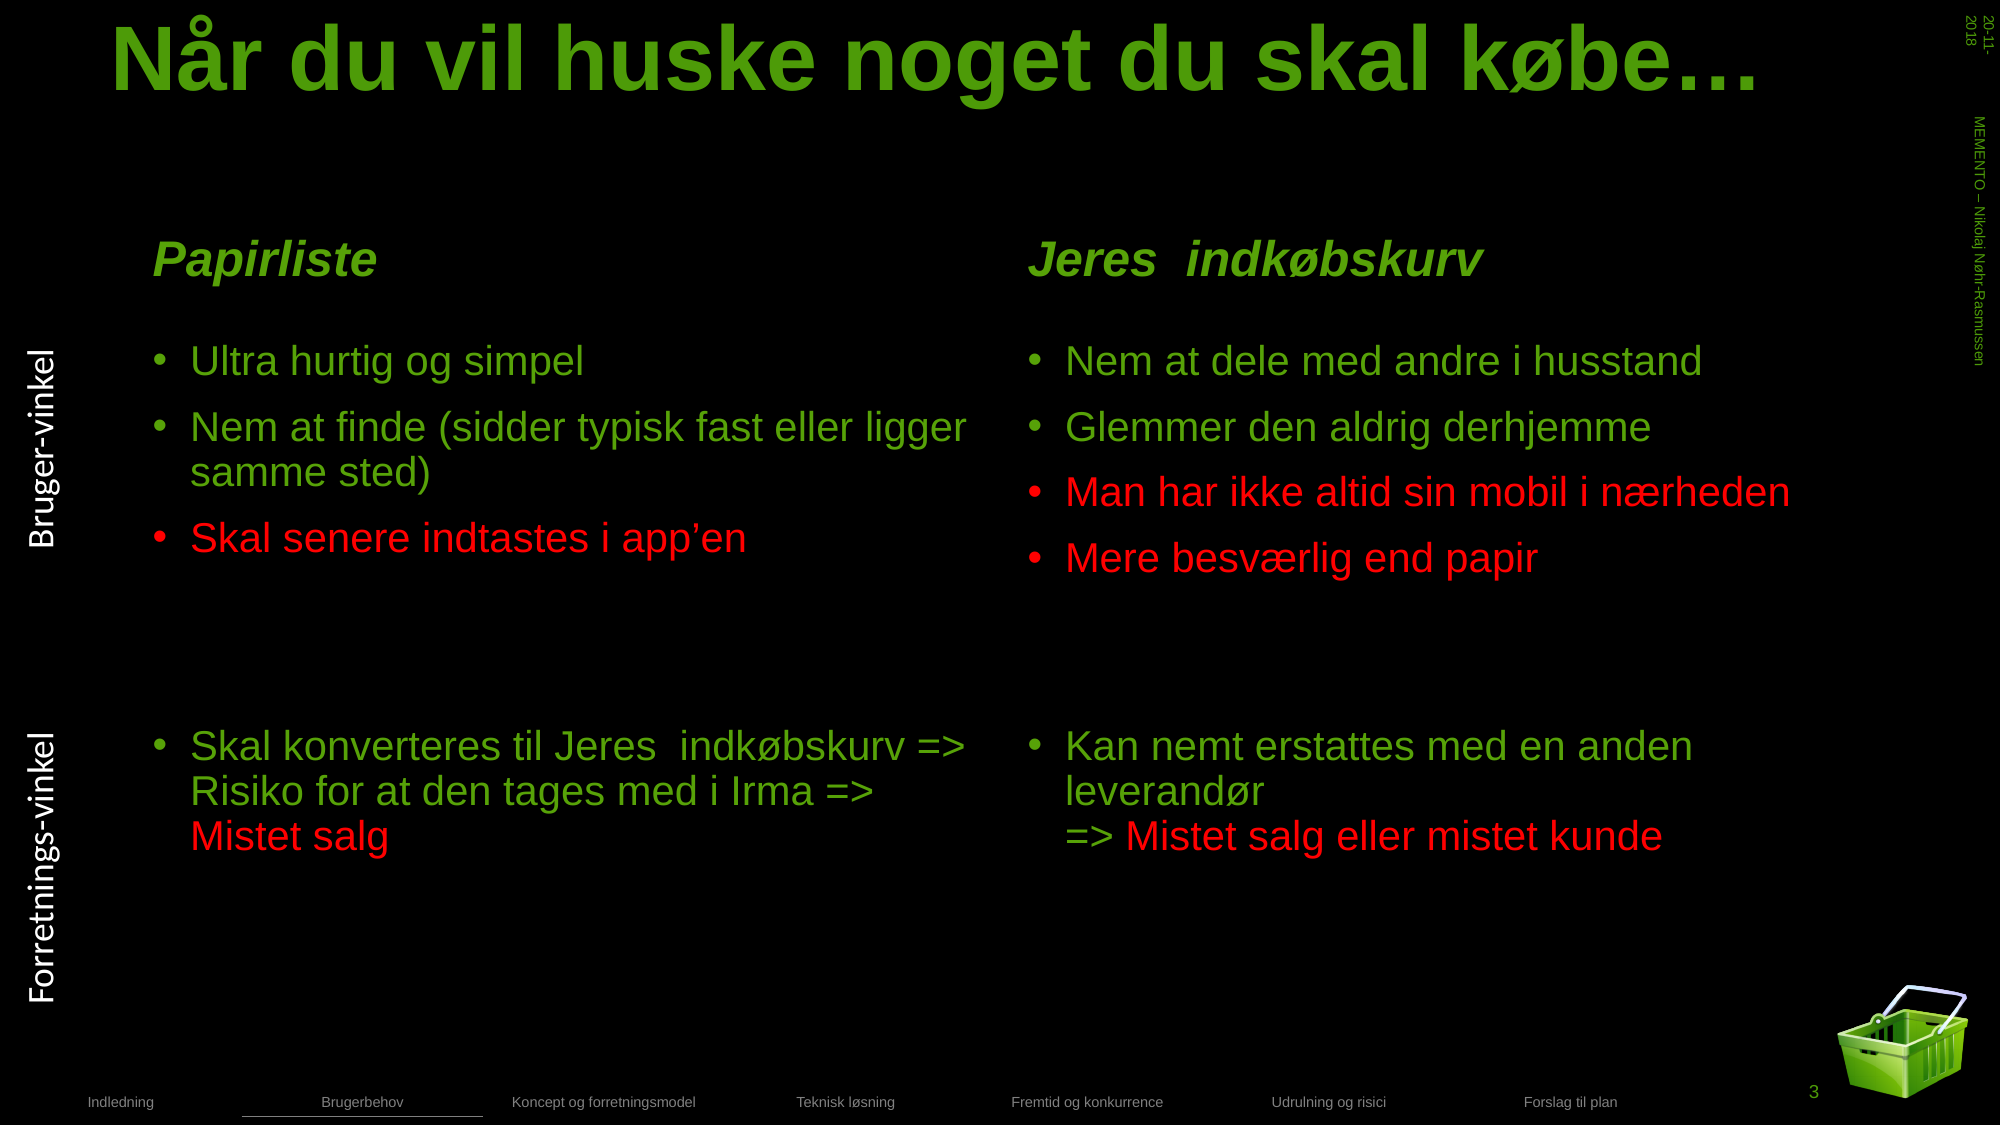

# Når du vil huske noget du skal købe…
20-11-2018
Papirliste
Jeres  indkøbskurv
Ultra hurtig og simpel
Nem at finde (sidder typisk fast eller ligger samme sted)
Skal senere indtastes i app’en
Nem at dele med andre i husstand
Glemmer den aldrig derhjemme
Man har ikke altid sin mobil i nærheden
Mere besværlig end papir
MEMENTO – Nikolaj Nøhr-Rasmussen
Bruger-vinkel
Skal konverteres til Jeres  indkøbskurv => Risiko for at den tages med i Irma =>
Mistet salg
Kan nemt erstattes med en anden leverandør
=> Mistet salg eller mistet kunde
Forretnings-vinkel
3